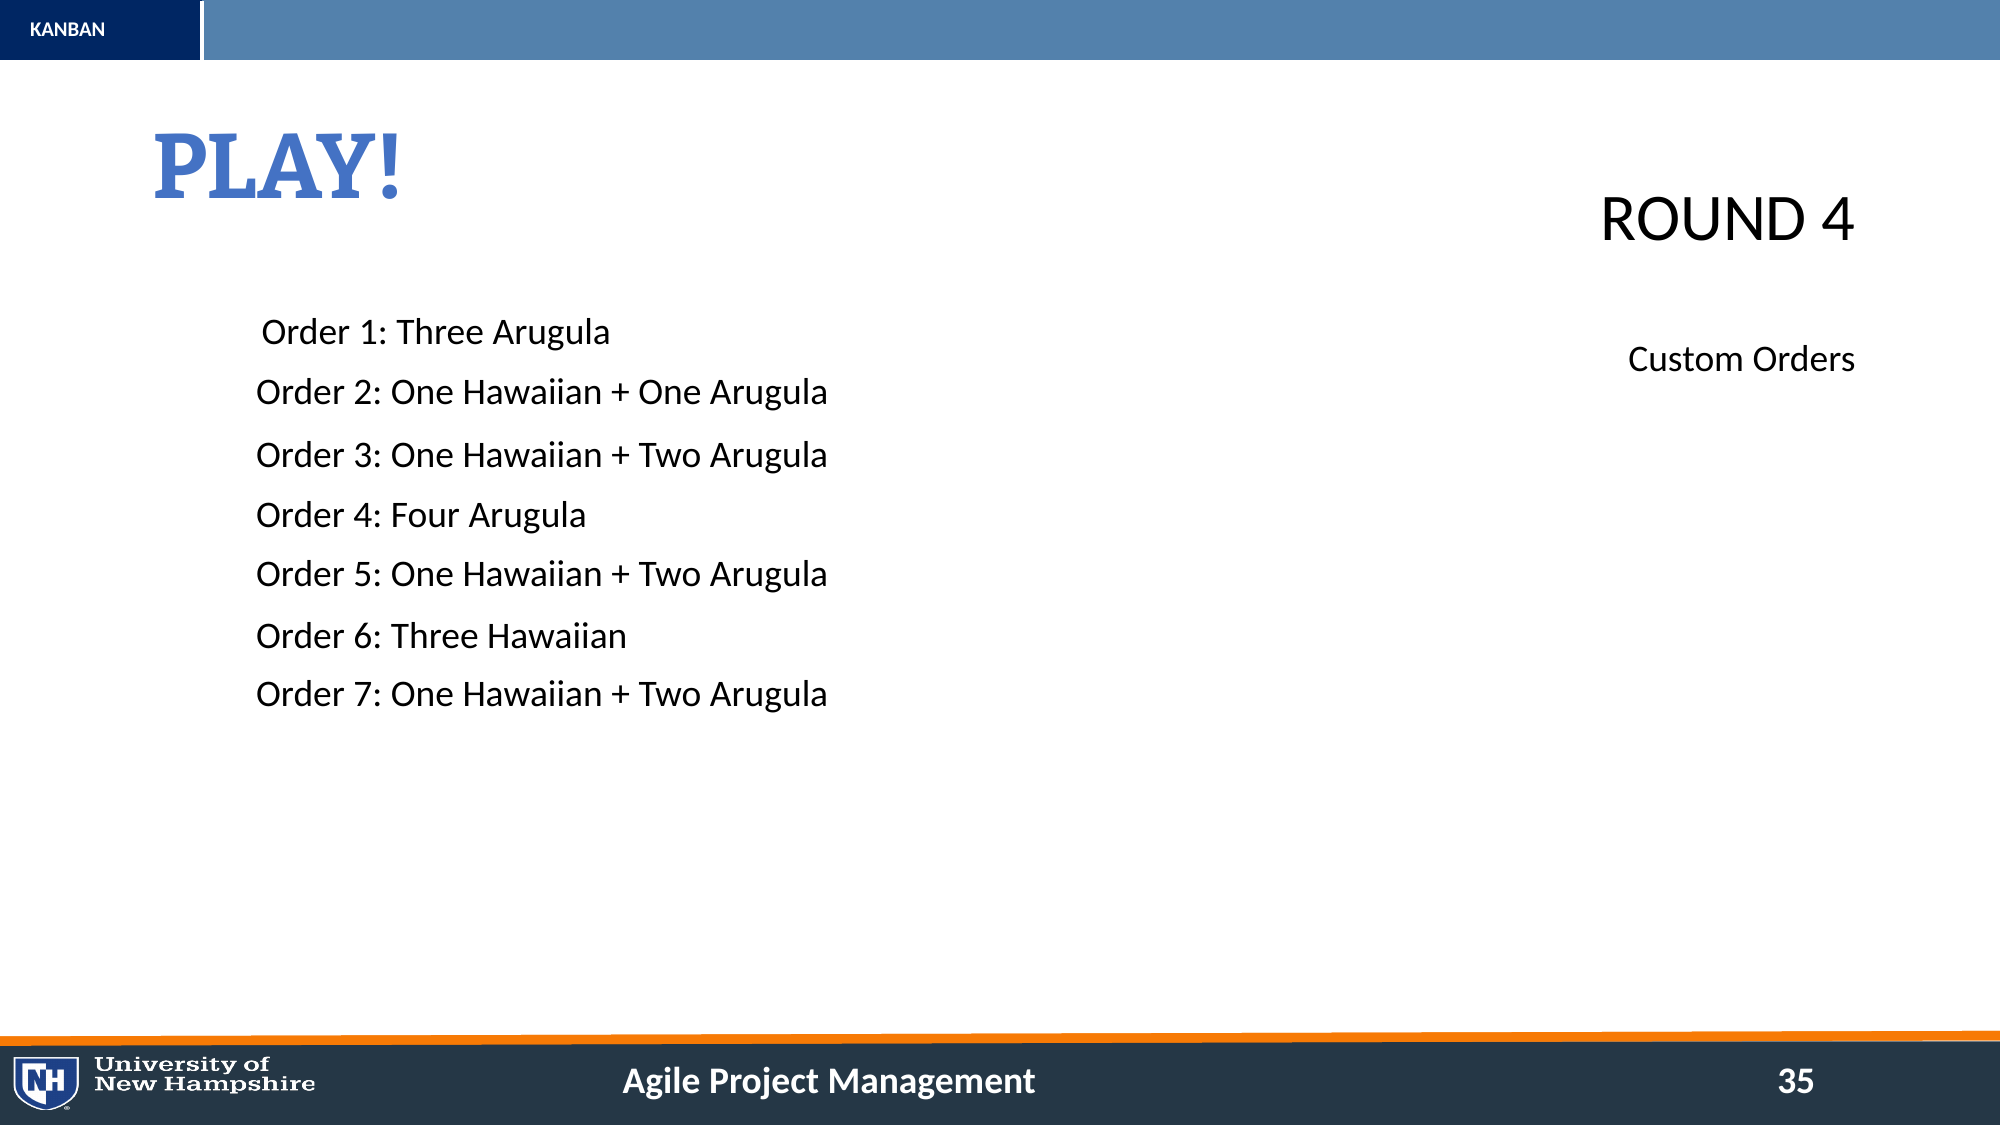

# PLAY!
ROUND 4

Custom Orders

Order 1: Three Arugula

Order 2: One Hawaiian + One Arugula
Order 3: One Hawaiian + Two Arugula
Order 4: Four Arugula
Order 5: One Hawaiian + Two Arugula
Order 6: Three Hawaiian
Order 7: One Hawaiian + Two Arugula